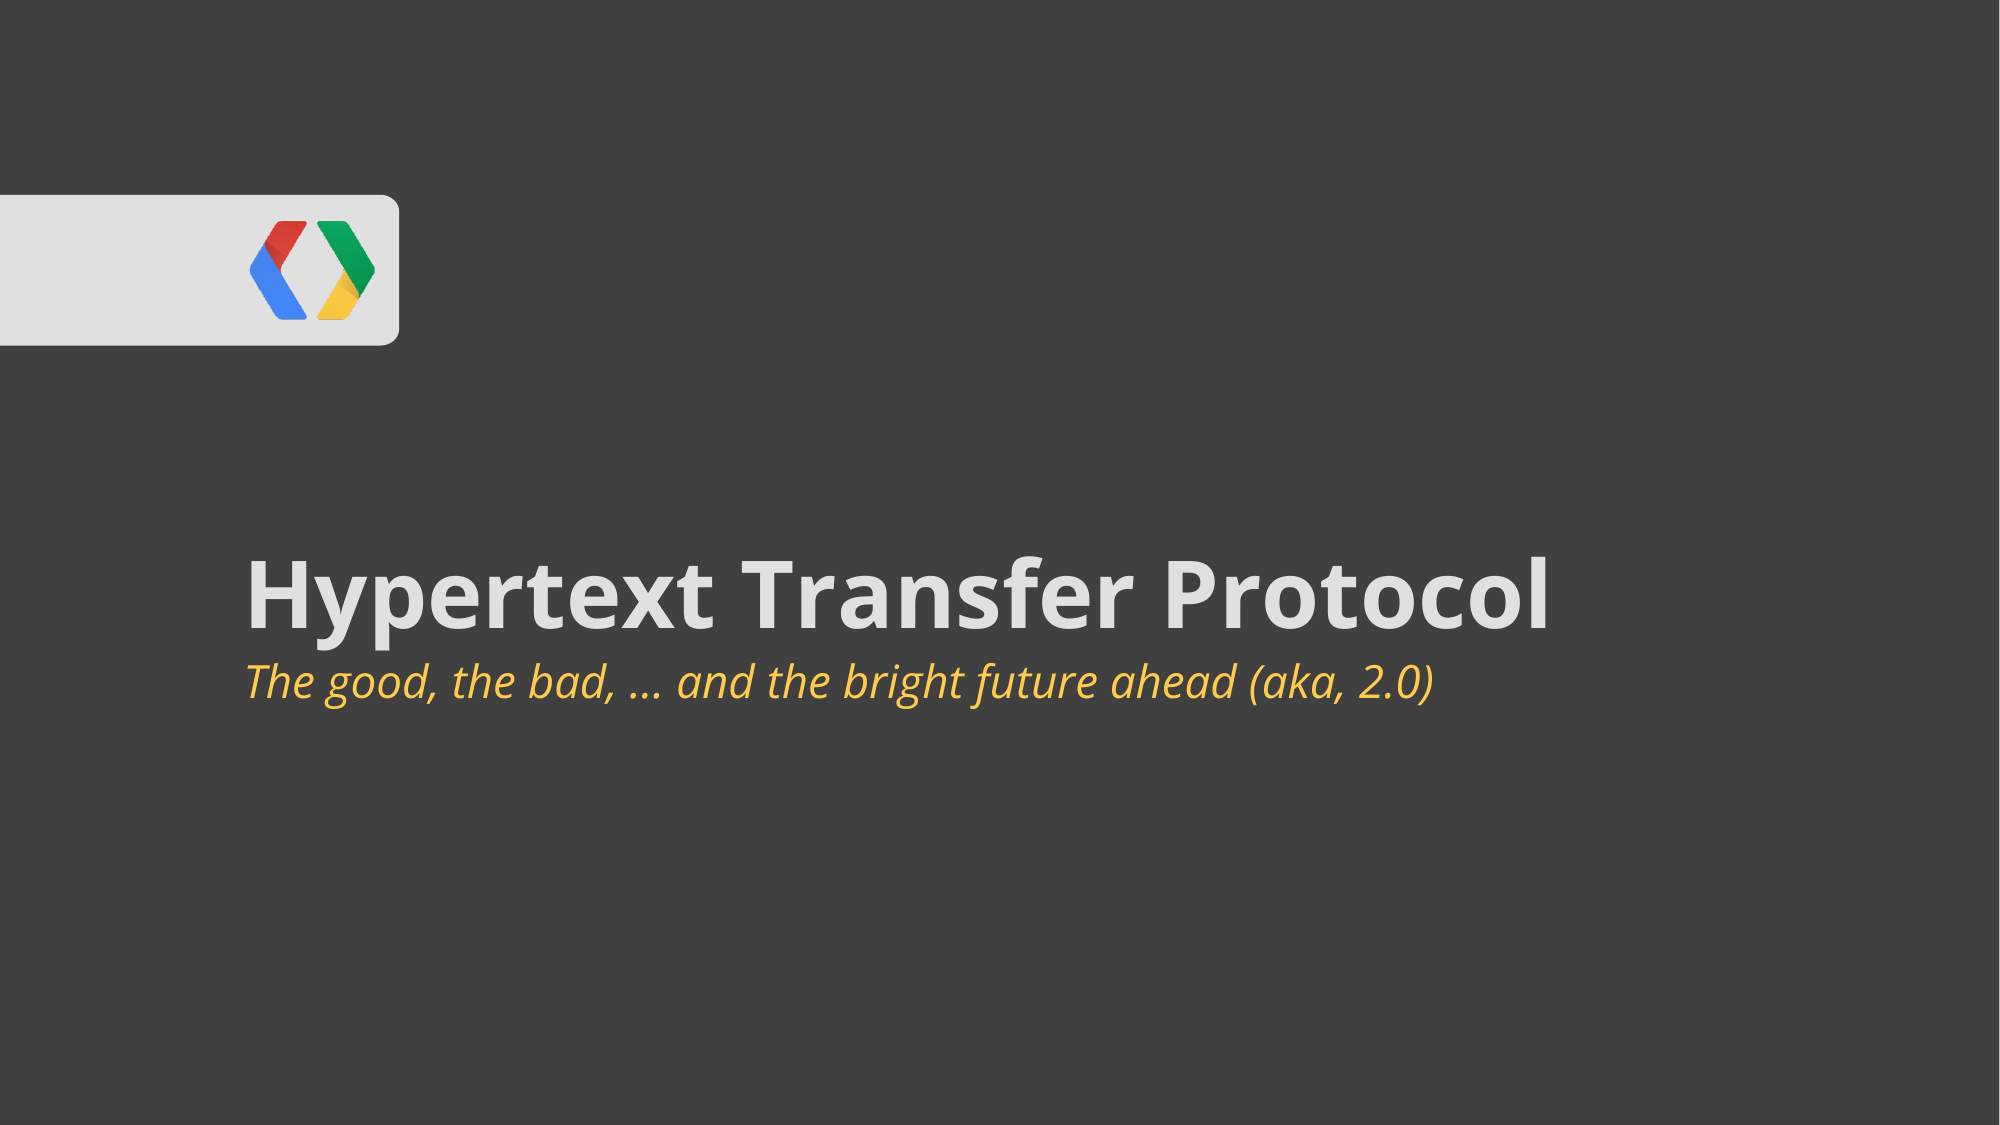

# Hypertext Transfer Protocol
The good, the bad, … and the bright future ahead (aka, 2.0)